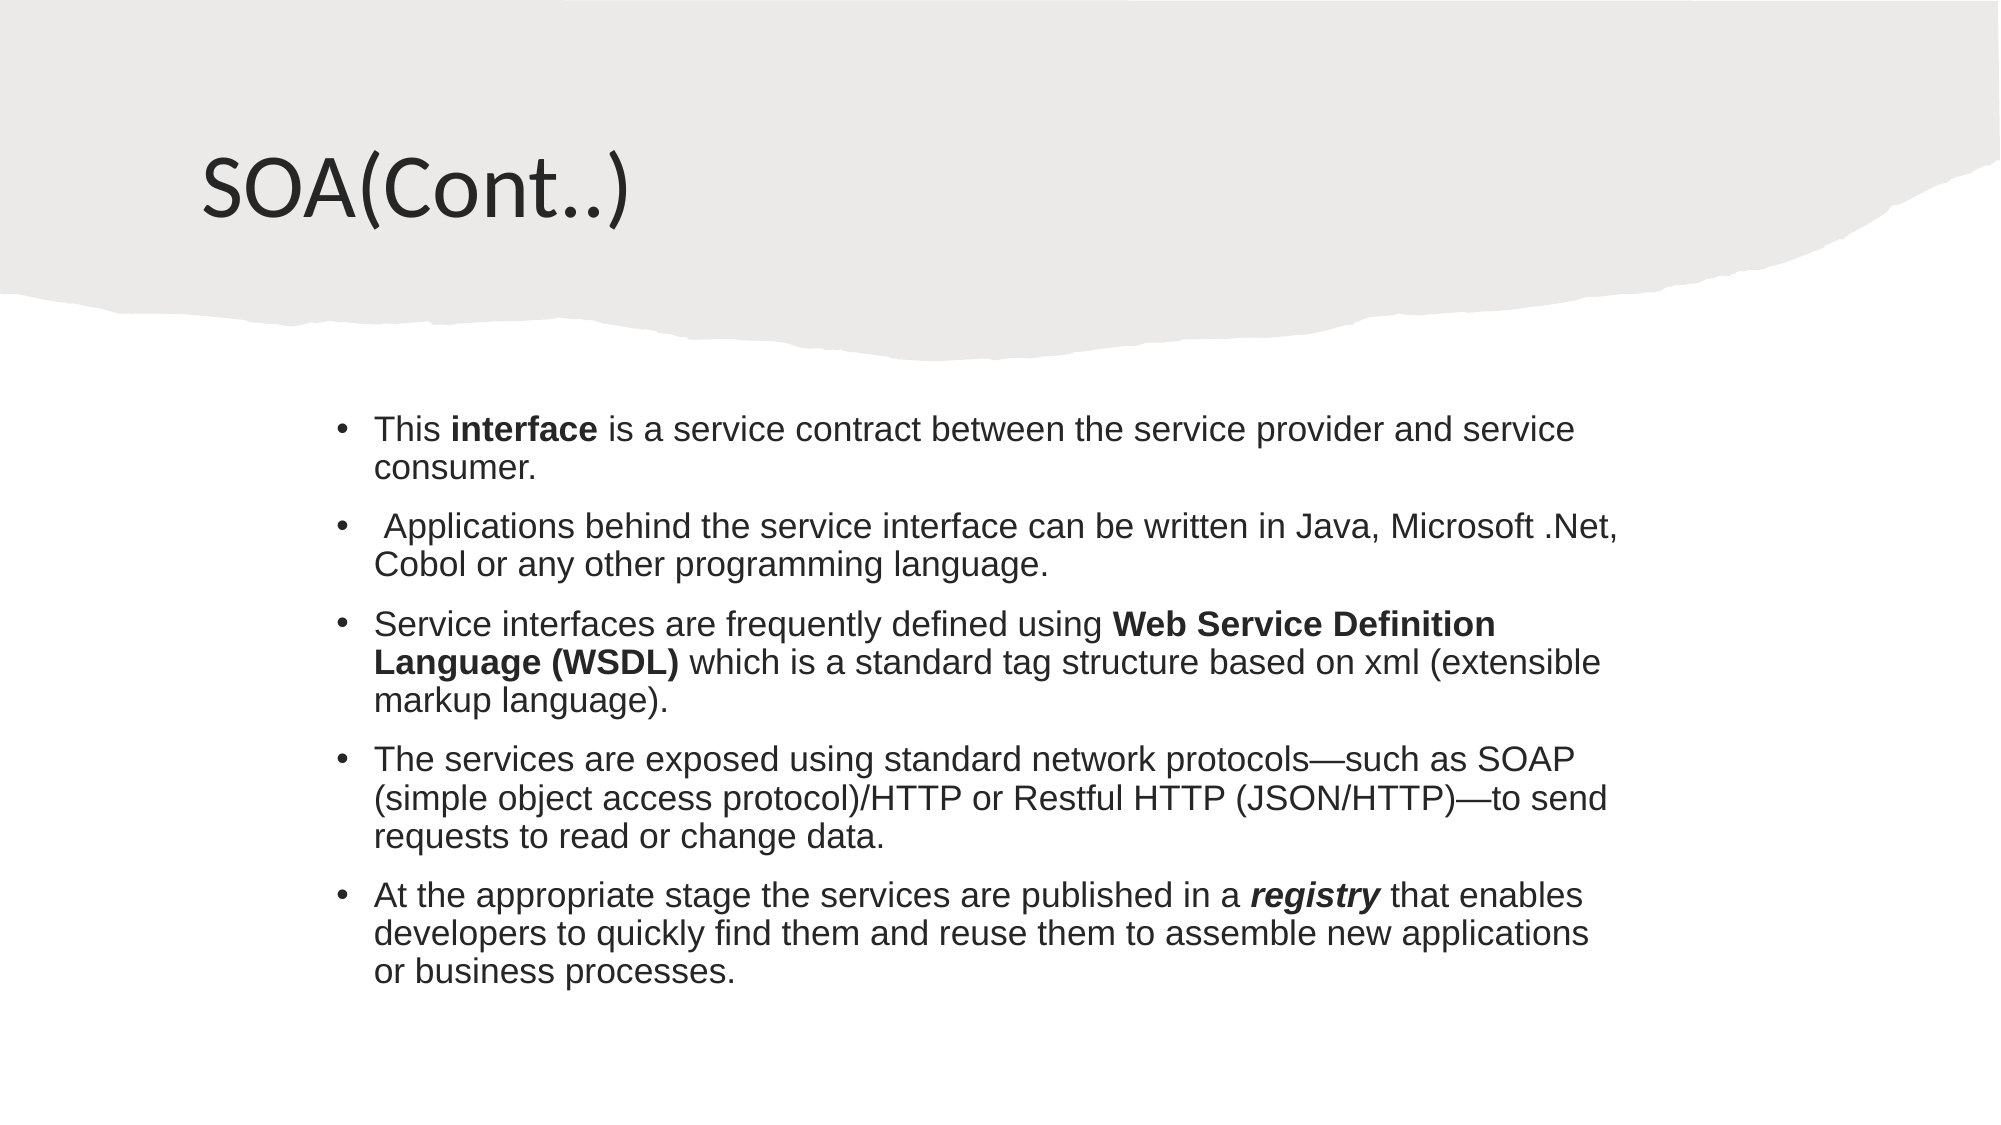

# SOA(Cont..)
This interface is a service contract between the service provider and service consumer.
 Applications behind the service interface can be written in Java, Microsoft .Net, Cobol or any other programming language.
Service interfaces are frequently defined using Web Service Definition Language (WSDL) which is a standard tag structure based on xml (extensible markup language).
The services are exposed using standard network protocols—such as SOAP (simple object access protocol)/HTTP or Restful HTTP (JSON/HTTP)—to send requests to read or change data.
At the appropriate stage the services are published in a registry that enables developers to quickly find them and reuse them to assemble new applications or business processes.